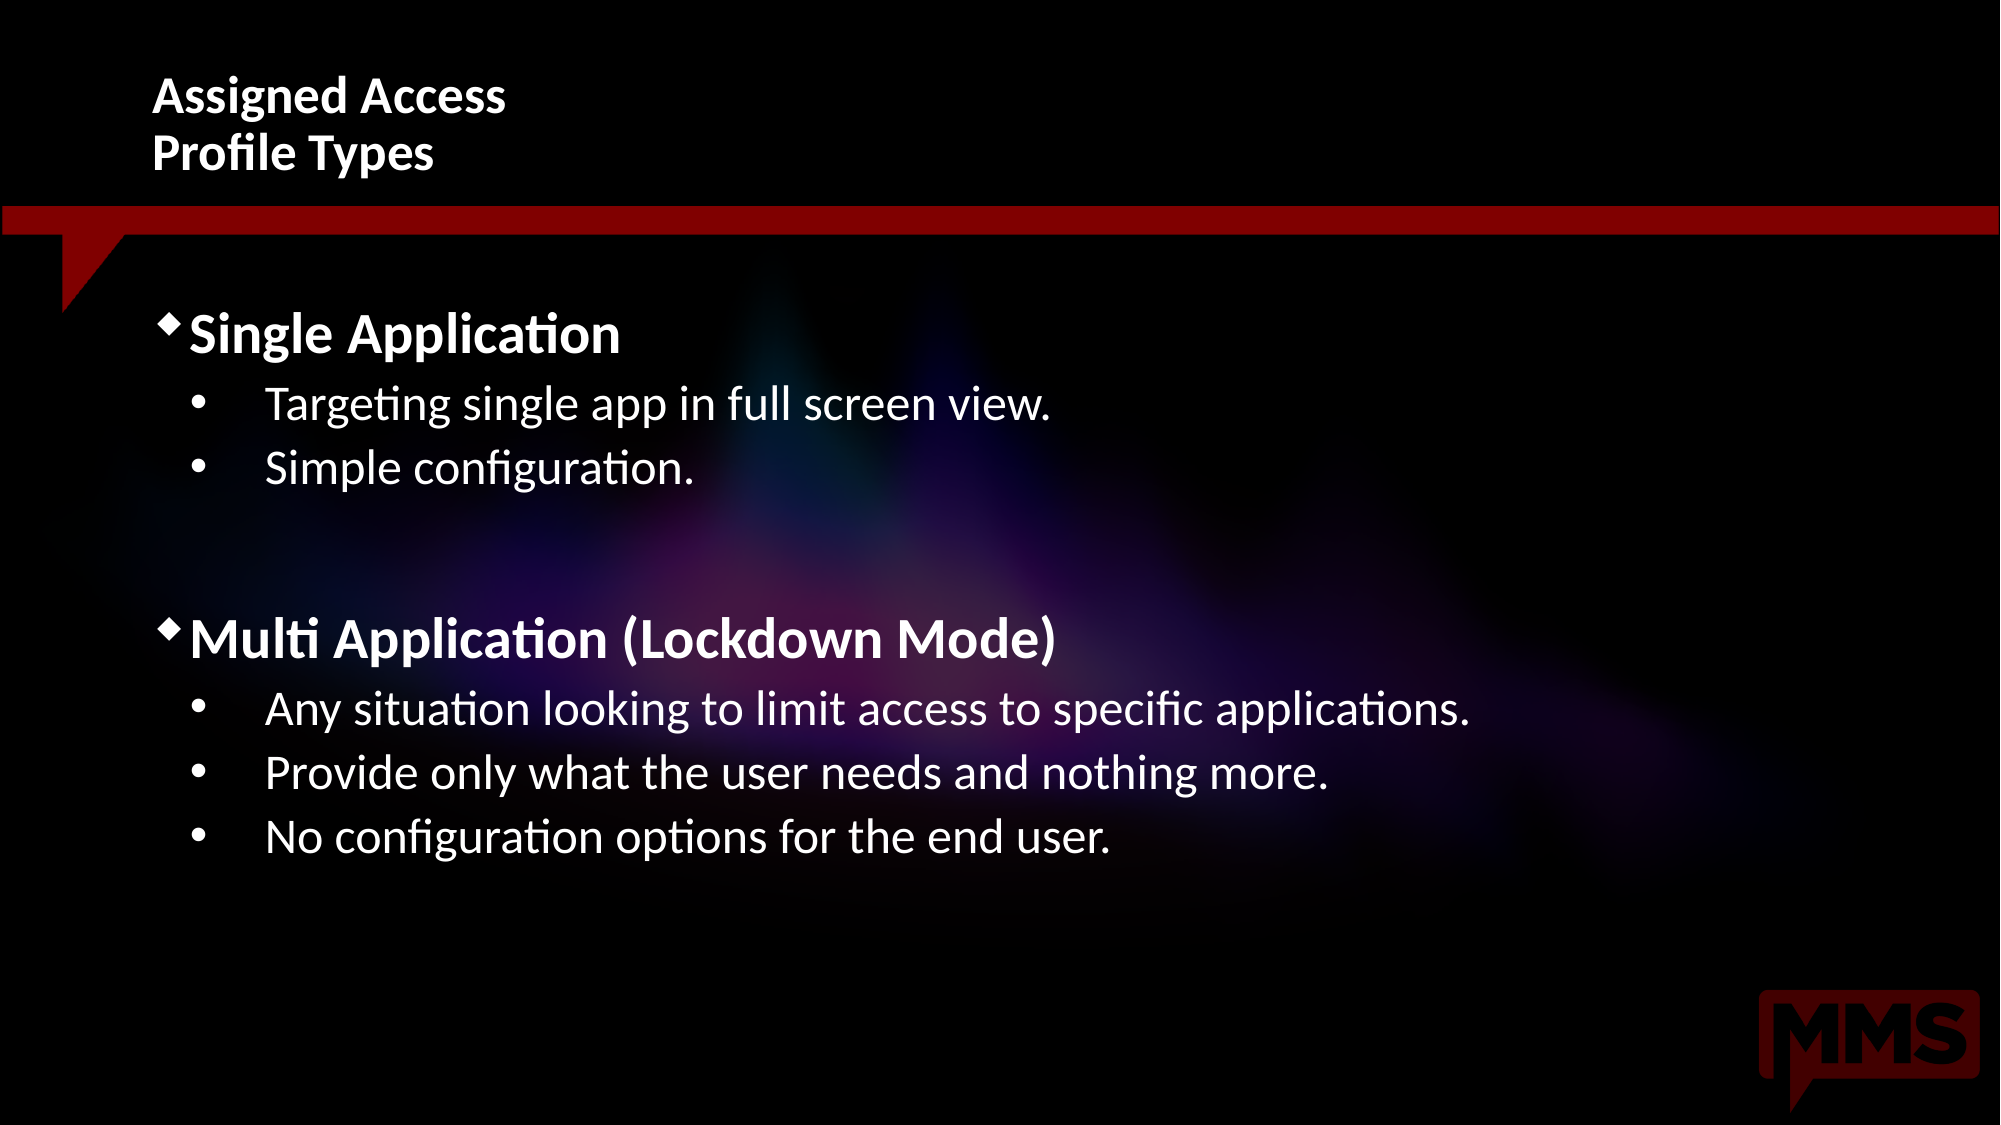

# Assigned Access Profile Types
Single Application
Targeting single app in full screen view.
Simple configuration.

Multi Application (Lockdown Mode)
Any situation looking to limit access to specific applications.
Provide only what the user needs and nothing more.
No configuration options for the end user.